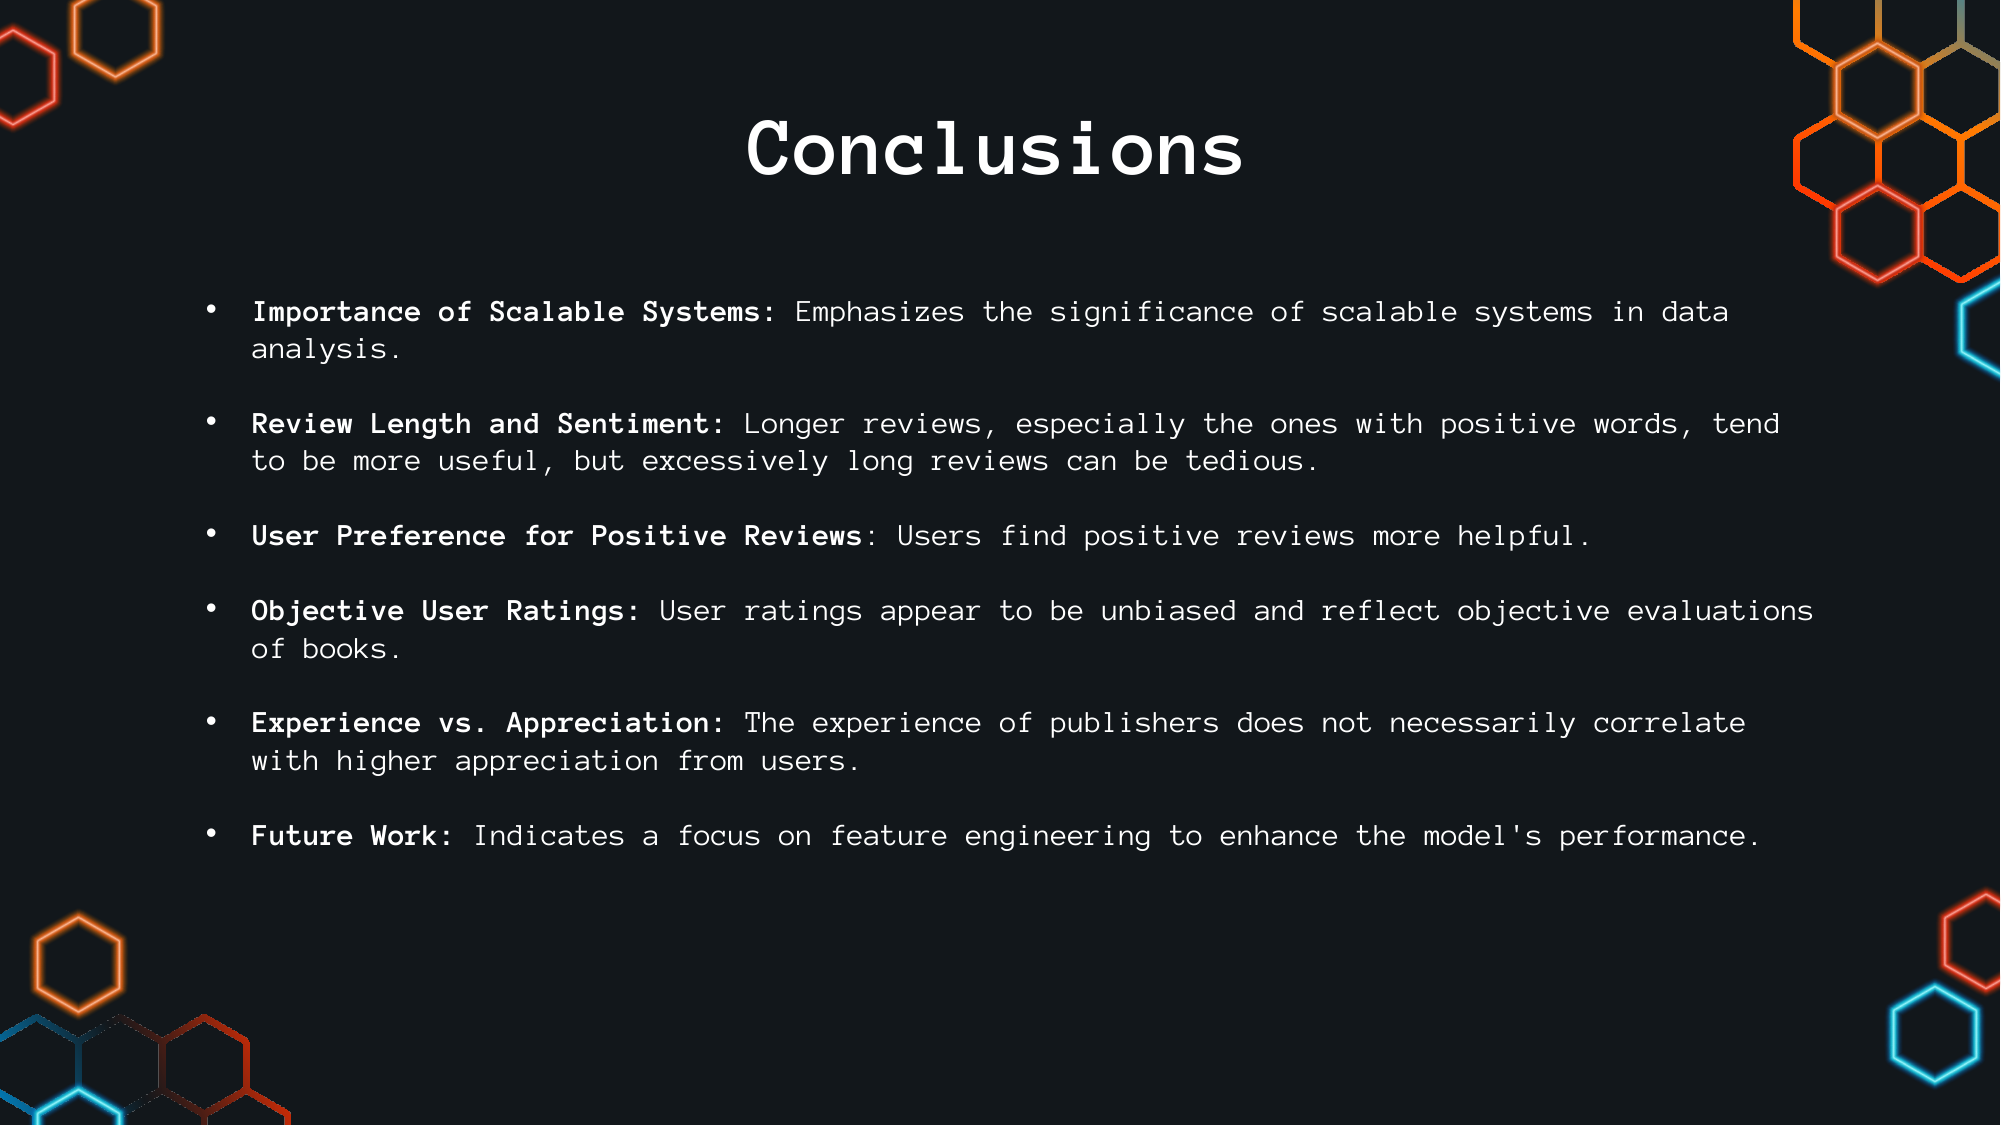

Conclusions
Importance of Scalable Systems: Emphasizes the significance of scalable systems in data analysis.

Review Length and Sentiment: Longer reviews, especially the ones with positive words, tend to be more useful, but excessively long reviews can be tedious.

User Preference for Positive Reviews: Users find positive reviews more helpful.

Objective User Ratings: User ratings appear to be unbiased and reflect objective evaluations of books.

Experience vs. Appreciation: The experience of publishers does not necessarily correlate with higher appreciation from users.

Future Work: Indicates a focus on feature engineering to enhance the model's performance.